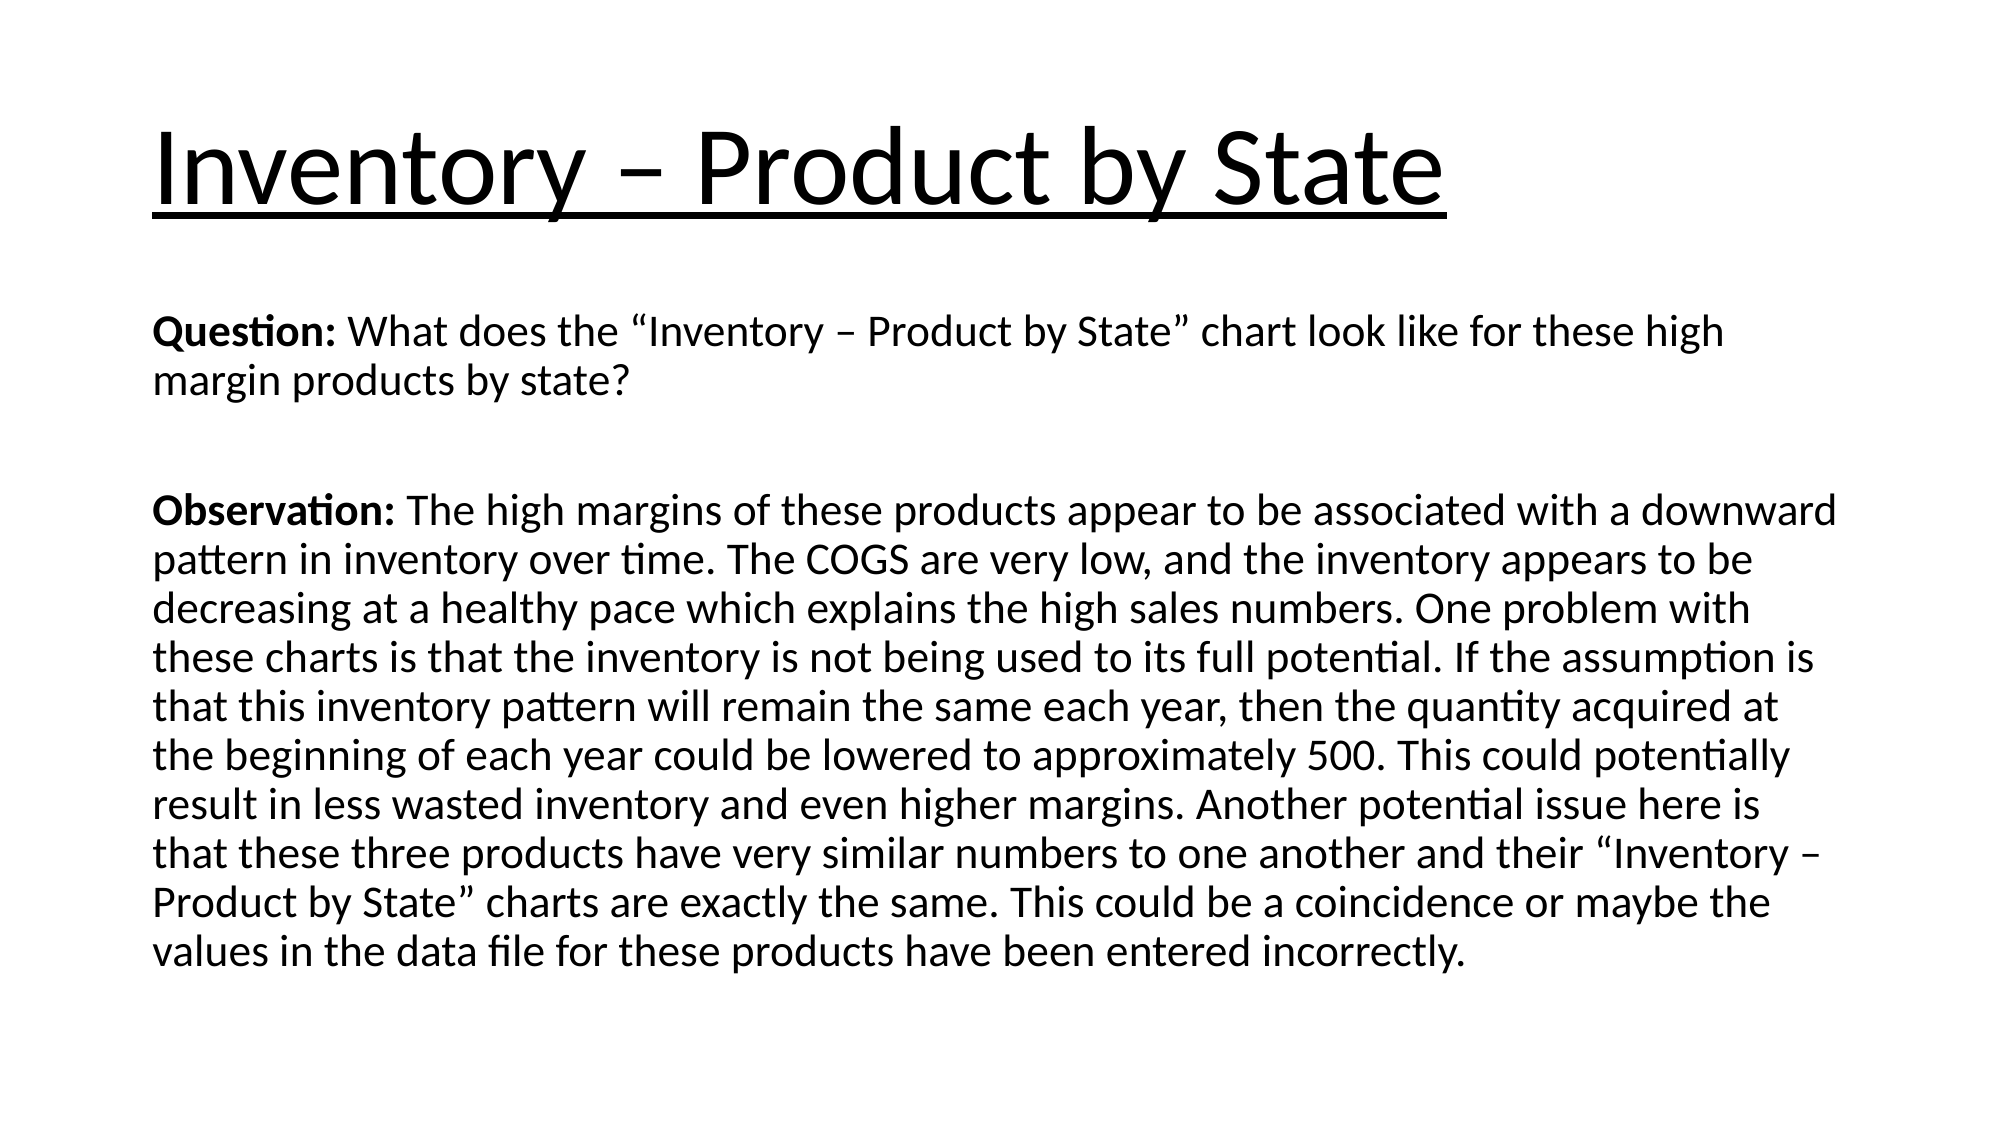

# Inventory – Product by State
Question: What does the “Inventory – Product by State” chart look like for these high margin products by state?

Observation: The high margins of these products appear to be associated with a downward pattern in inventory over time. The COGS are very low, and the inventory appears to be decreasing at a healthy pace which explains the high sales numbers. One problem with these charts is that the inventory is not being used to its full potential. If the assumption is that this inventory pattern will remain the same each year, then the quantity acquired at the beginning of each year could be lowered to approximately 500. This could potentially result in less wasted inventory and even higher margins. Another potential issue here is that these three products have very similar numbers to one another and their “Inventory – Product by State” charts are exactly the same. This could be a coincidence or maybe the values in the data file for these products have been entered incorrectly.